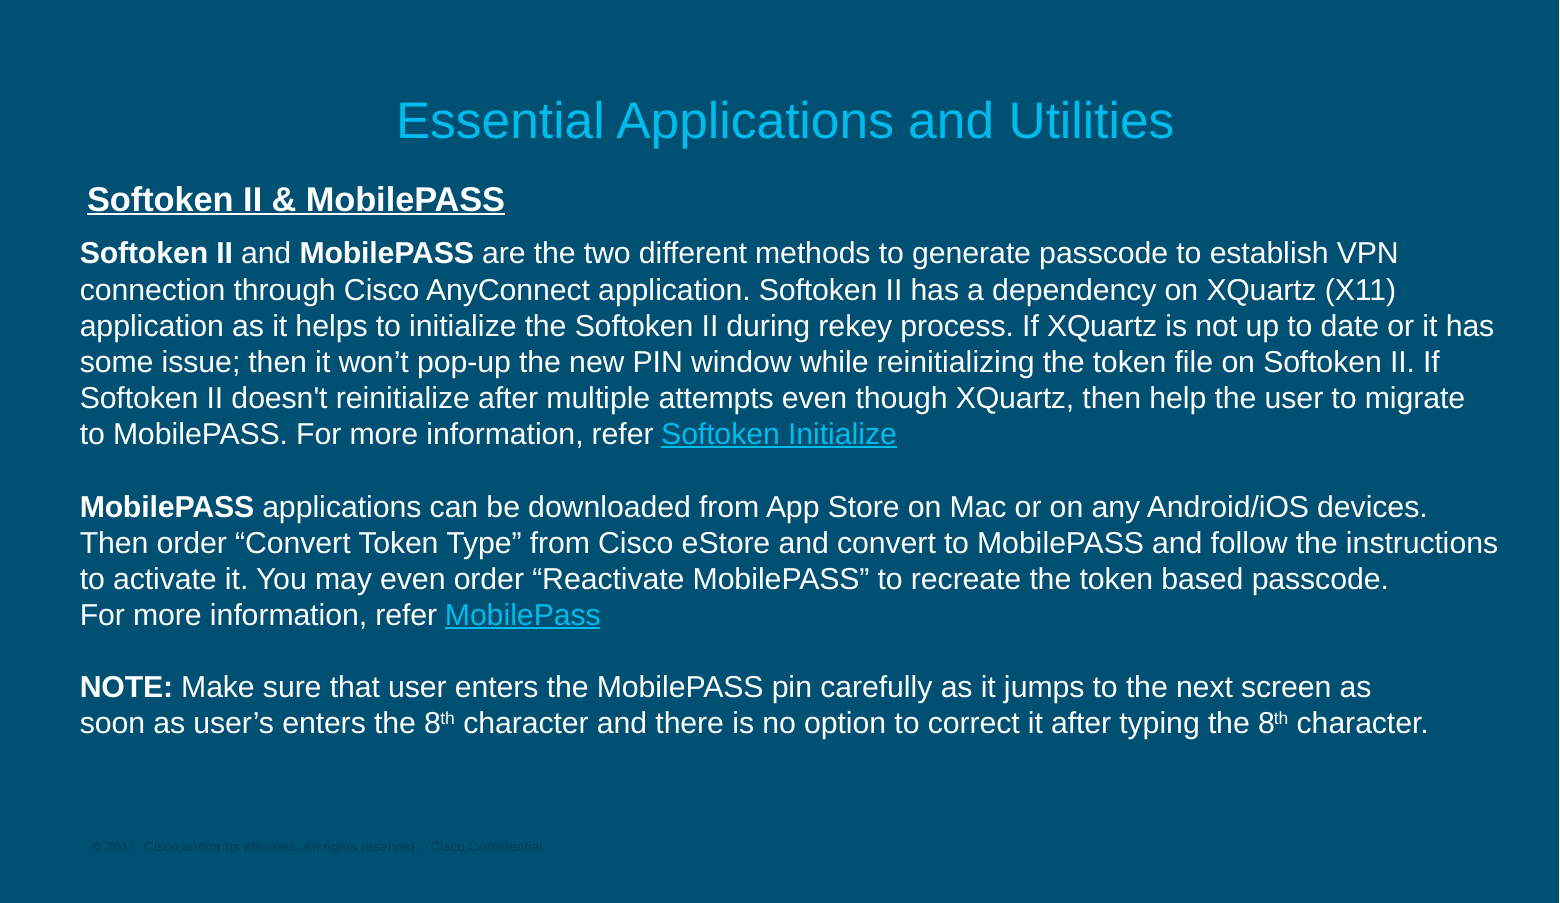

# Essential Applications and Utilities
Softoken II & MobilePASS
Softoken II and MobilePASS are the two different methods to generate passcode to establish VPN
connection through Cisco AnyConnect application. Softoken II has a dependency on XQuartz (X11)
application as it helps to initialize the Softoken II during rekey process. If XQuartz is not up to date or it has
some issue; then it won’t pop-up the new PIN window while reinitializing the token file on Softoken II. If
Softoken II doesn't reinitialize after multiple attempts even though XQuartz, then help the user to migrate
to MobilePASS. For more information, refer Softoken Initialize

MobilePASS applications can be downloaded from App Store on Mac or on any Android/iOS devices.
Then order “Convert Token Type” from Cisco eStore and convert to MobilePASS and follow the instructions
to activate it. You may even order “Reactivate MobilePASS” to recreate the token based passcode.
For more information, refer MobilePass

NOTE: Make sure that user enters the MobilePASS pin carefully as it jumps to the next screen as
soon as user’s enters the 8th character and there is no option to correct it after typing the 8th character.